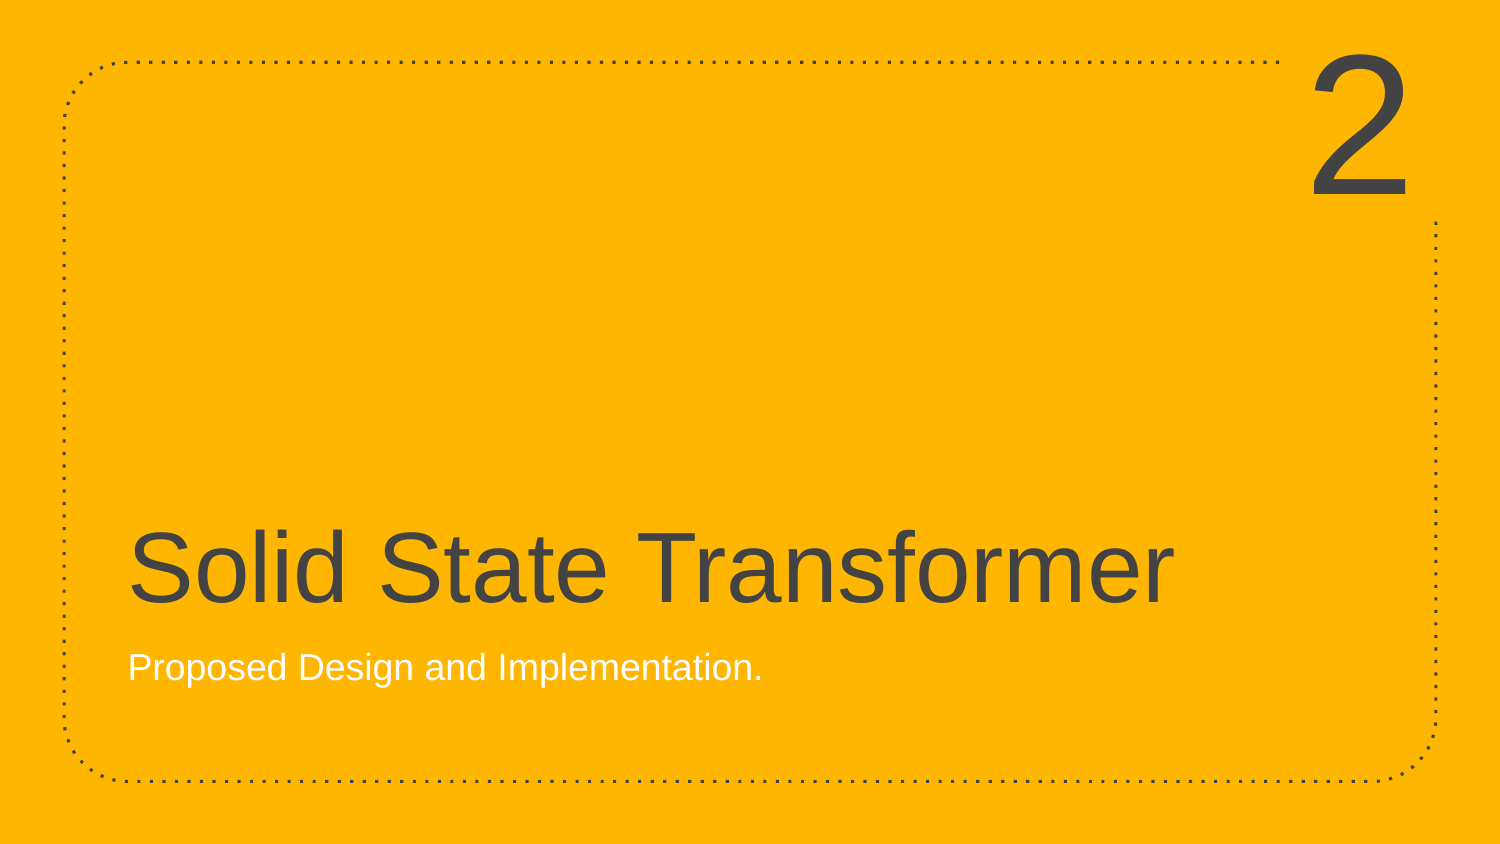

2
# Solid State Transformer
Proposed Design and Implementation.